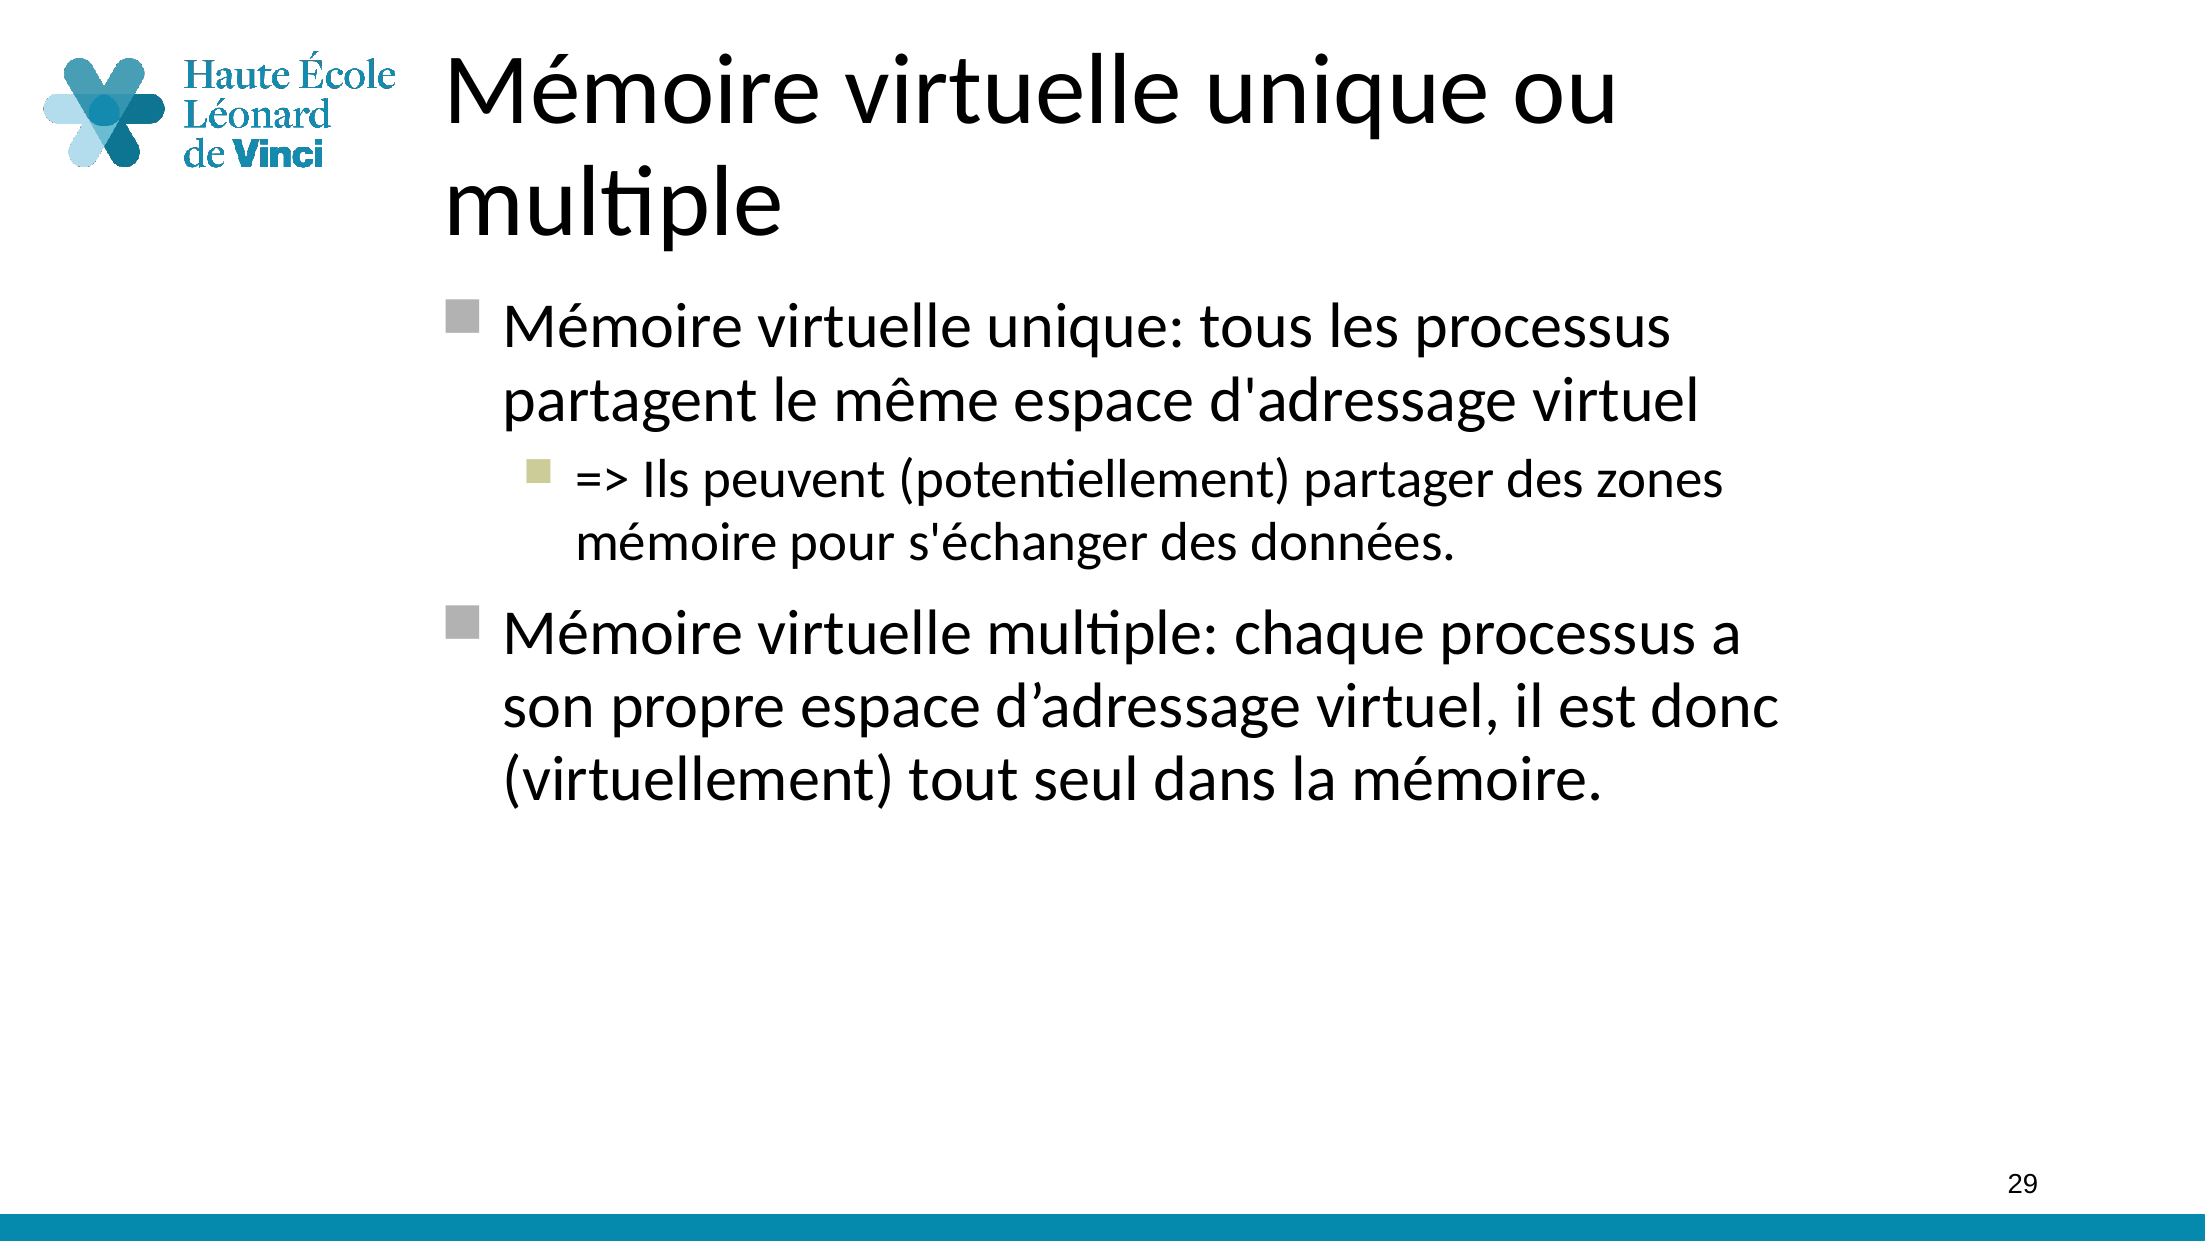

# Mémoire virtuelle unique ou multiple
Mémoire virtuelle unique: tous les processus partagent le même espace d'adressage virtuel
=> Ils peuvent (potentiellement) partager des zones mémoire pour s'échanger des données.
Mémoire virtuelle multiple: chaque processus a son propre espace d’adressage virtuel, il est donc (virtuellement) tout seul dans la mémoire.
29